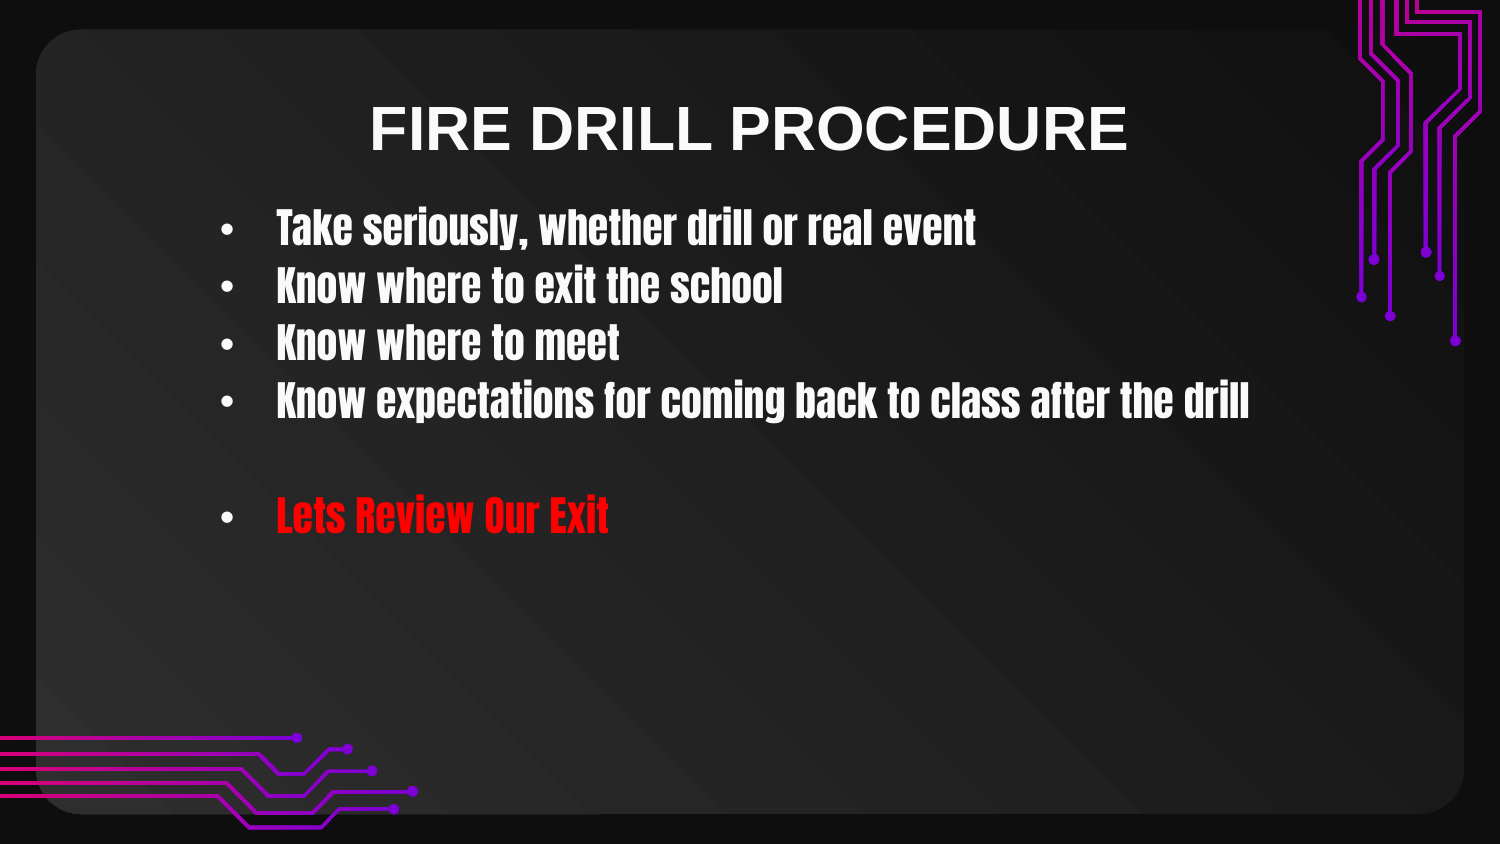

# FIRE DRILL PROCEDURE
Take seriously, whether drill or real event
Know where to exit the school
Know where to meet
Know expectations for coming back to class after the drill

Lets Review Our Exit